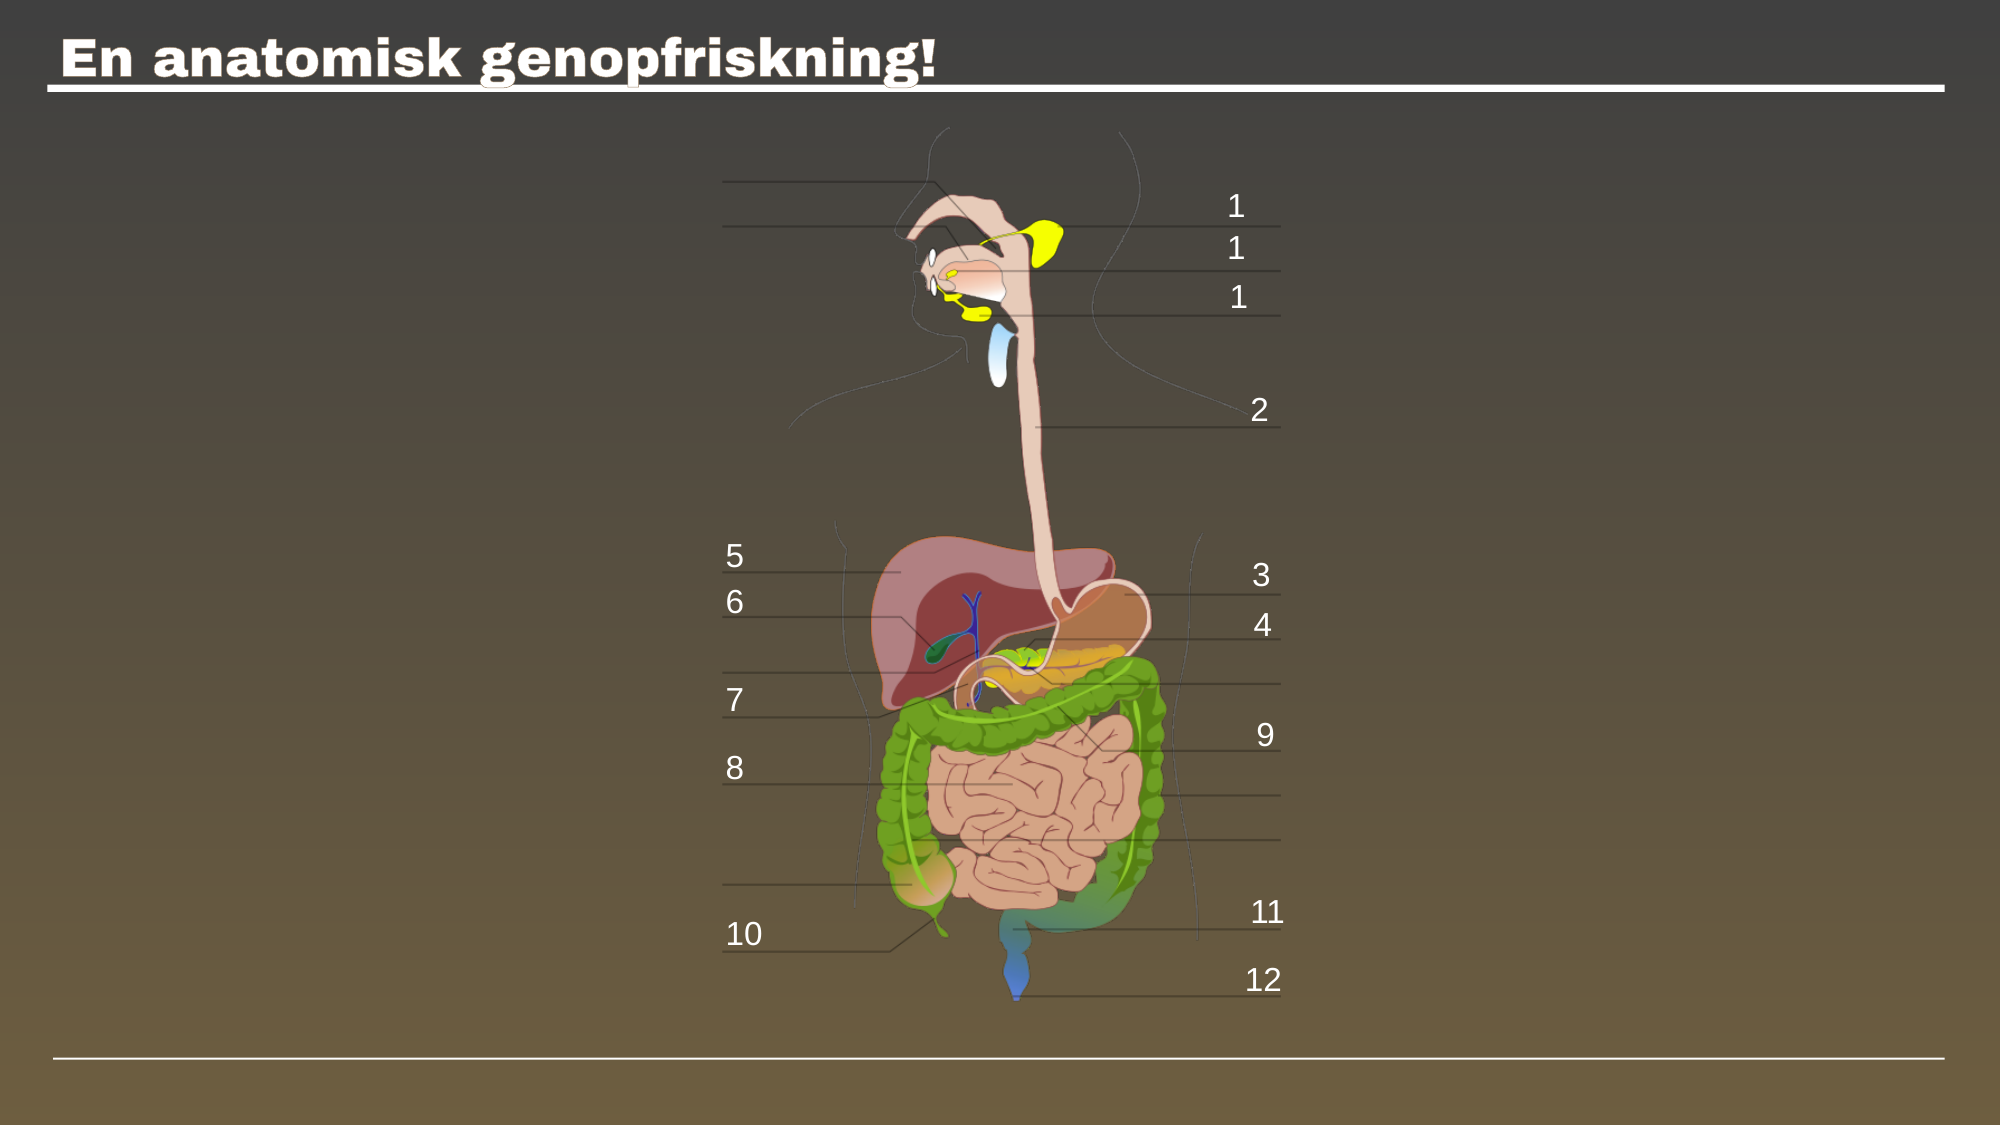

# En anatomisk genopfriskning!

1
1
1
2
5
3
6
4
7
9
8
11
10
12